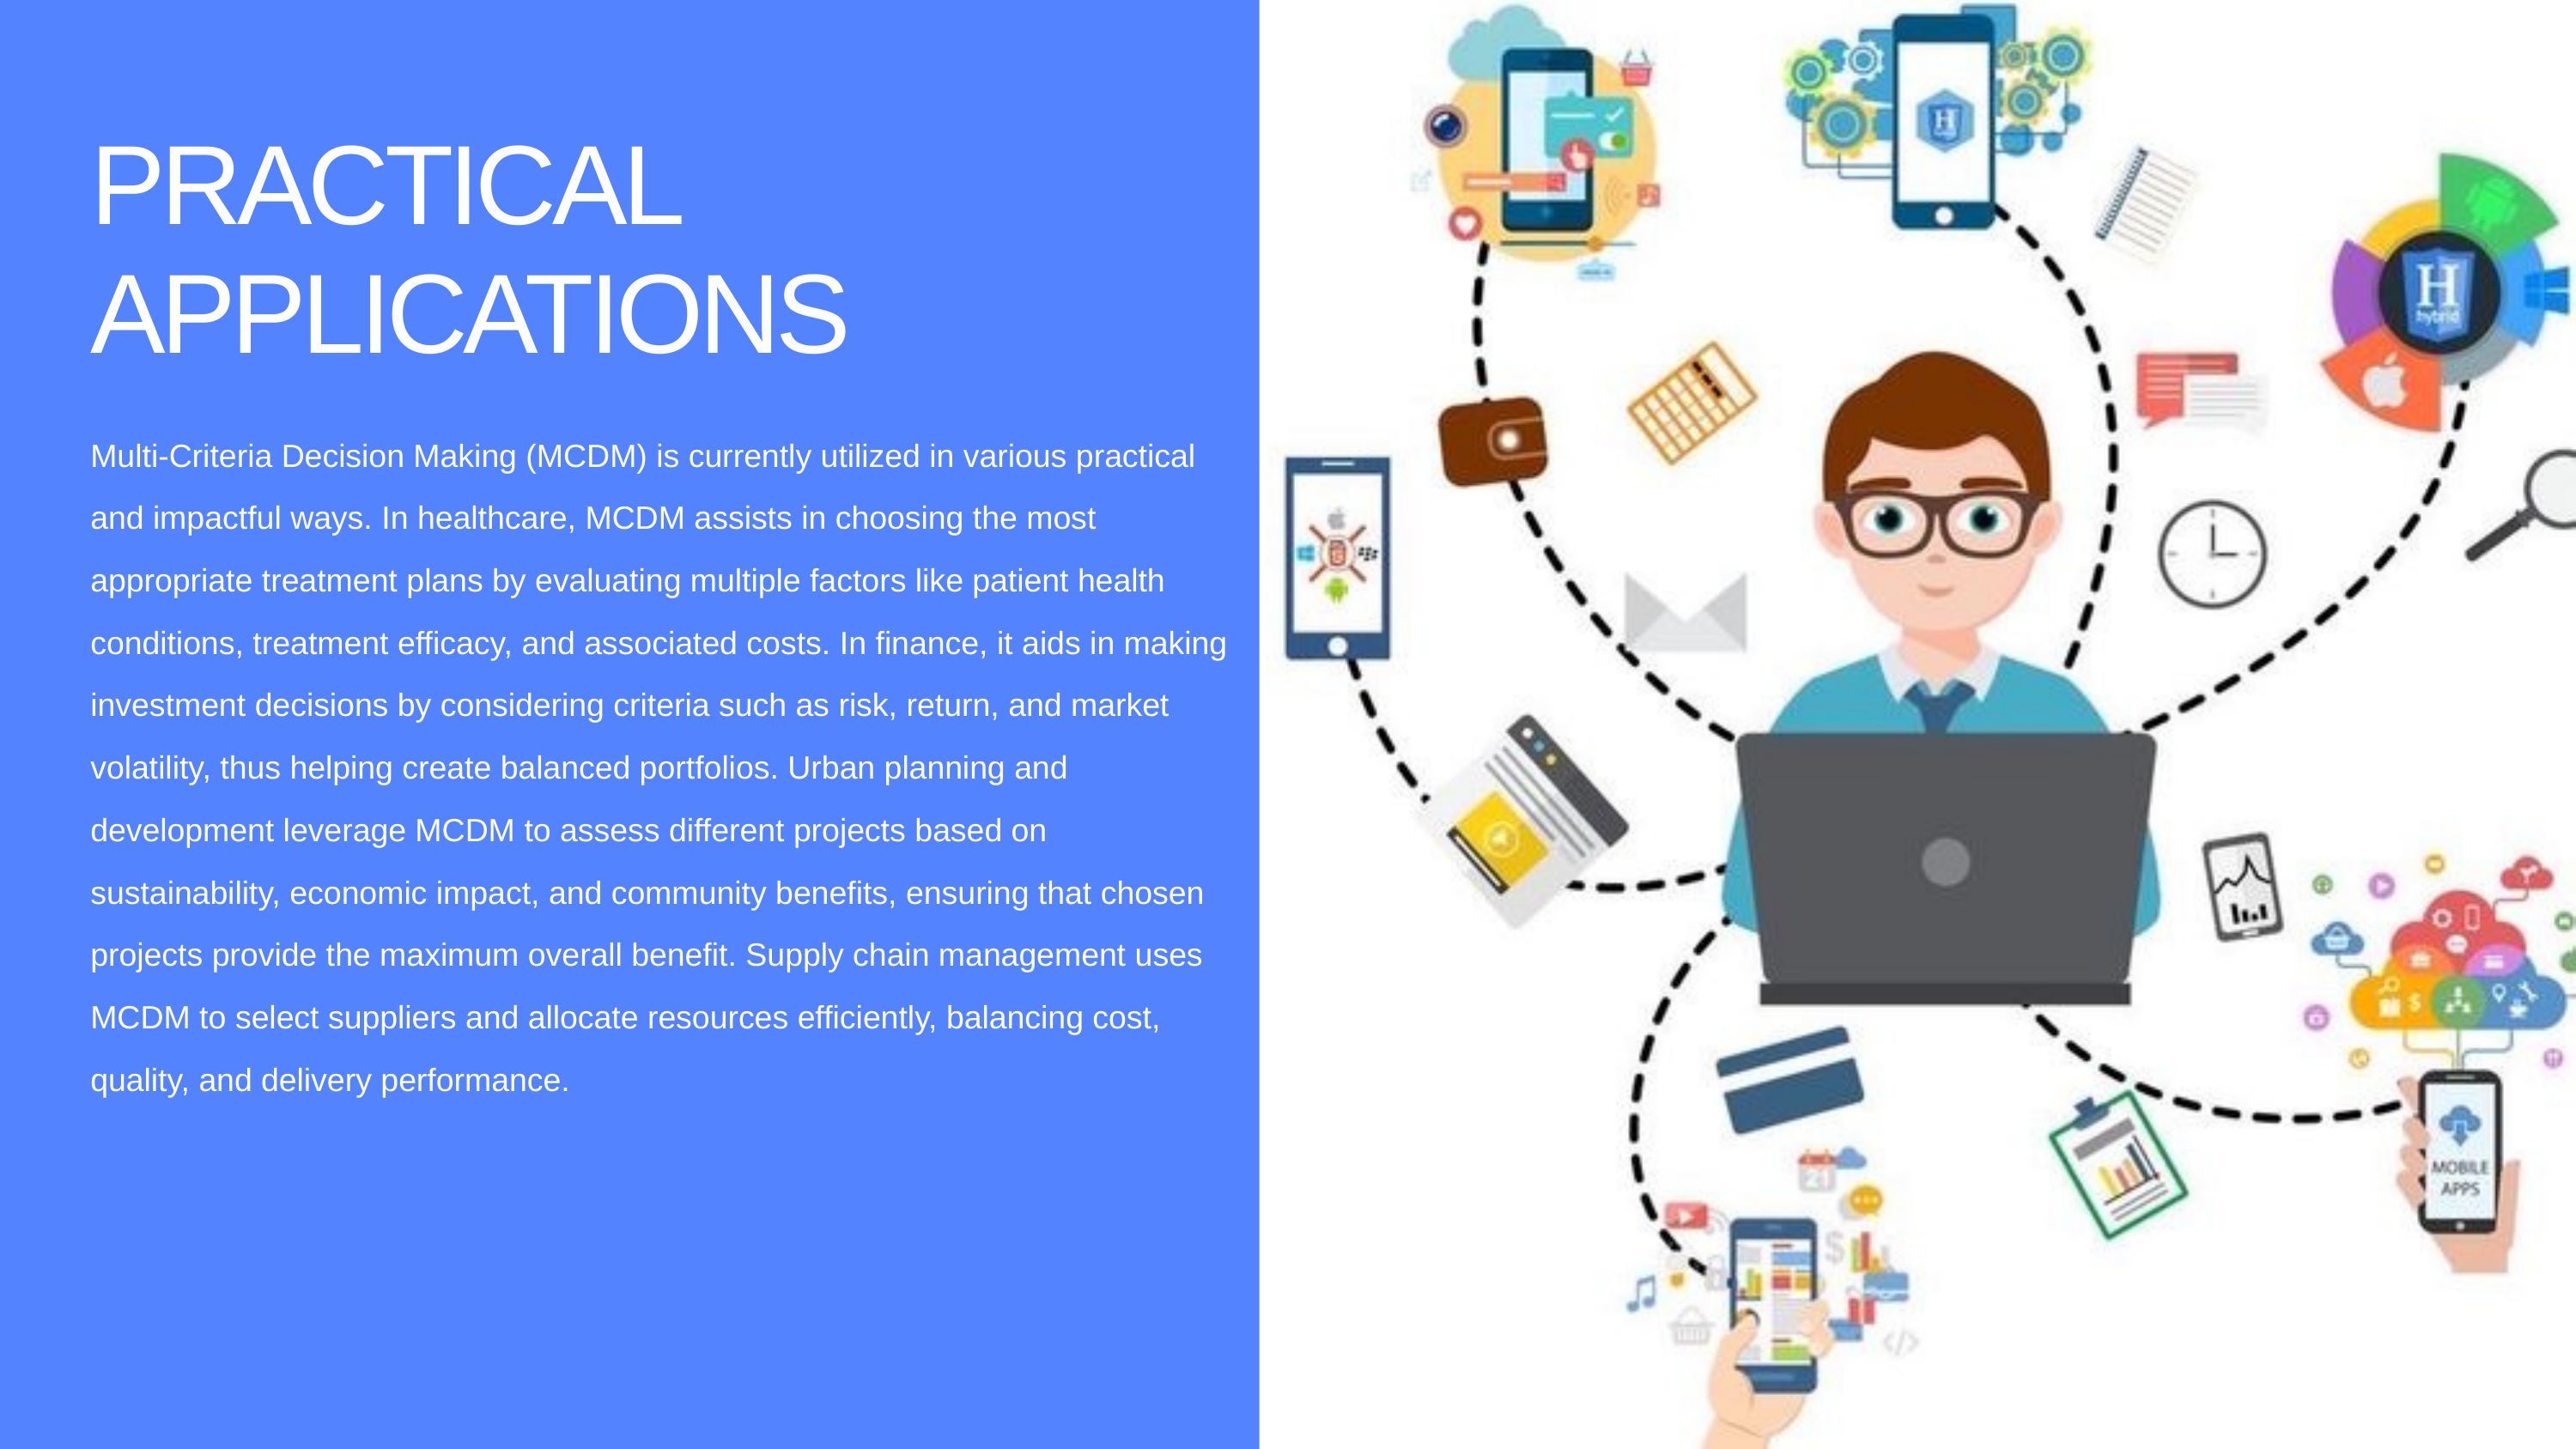

PRACTICAL APPLICATIONS
Multi-Criteria Decision Making (MCDM) is currently utilized in various practical and impactful ways. In healthcare, MCDM assists in choosing the most appropriate treatment plans by evaluating multiple factors like patient health conditions, treatment efficacy, and associated costs. In finance, it aids in making investment decisions by considering criteria such as risk, return, and market volatility, thus helping create balanced portfolios. Urban planning and development leverage MCDM to assess different projects based on sustainability, economic impact, and community benefits, ensuring that chosen projects provide the maximum overall benefit. Supply chain management uses MCDM to select suppliers and allocate resources efficiently, balancing cost, quality, and delivery performance.